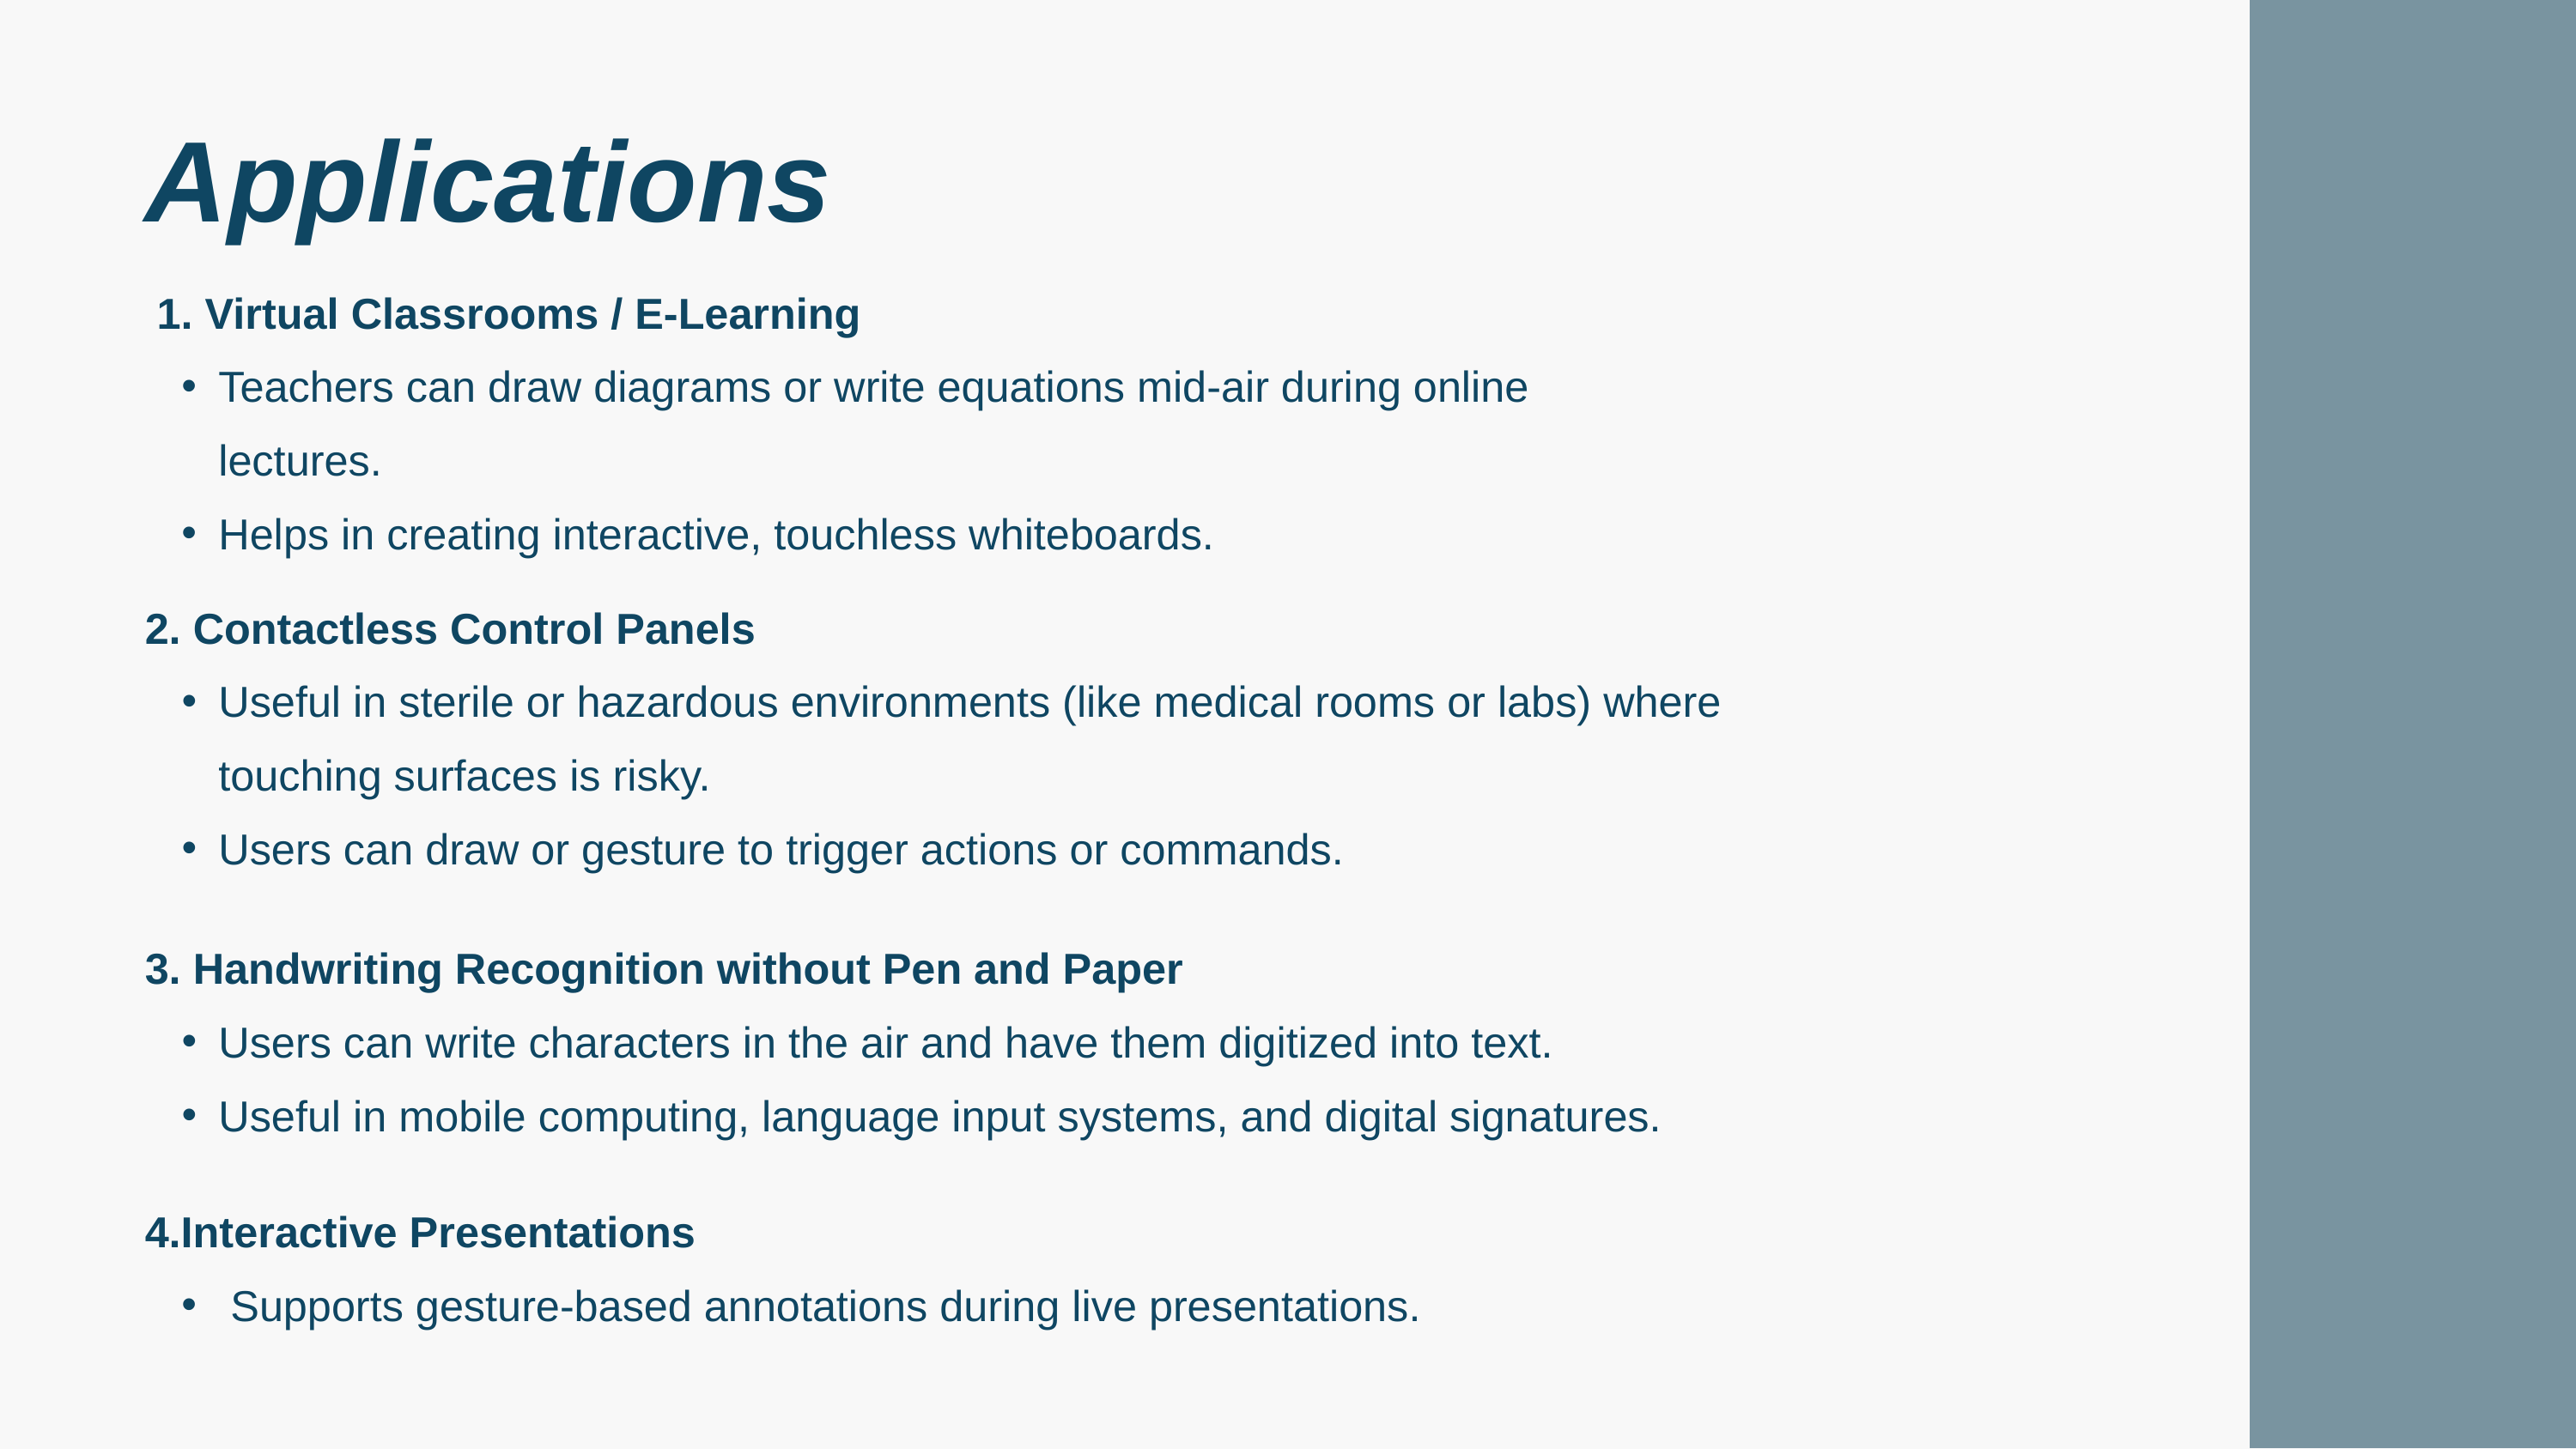

Applications
 1. Virtual Classrooms / E-Learning
Teachers can draw diagrams or write equations mid-air during online lectures.
Helps in creating interactive, touchless whiteboards.

2. Contactless Control Panels
Useful in sterile or hazardous environments (like medical rooms or labs) where touching surfaces is risky.
Users can draw or gesture to trigger actions or commands.

3. Handwriting Recognition without Pen and Paper
Users can write characters in the air and have them digitized into text.
Useful in mobile computing, language input systems, and digital signatures.

4.Interactive Presentations
 Supports gesture-based annotations during live presentations.